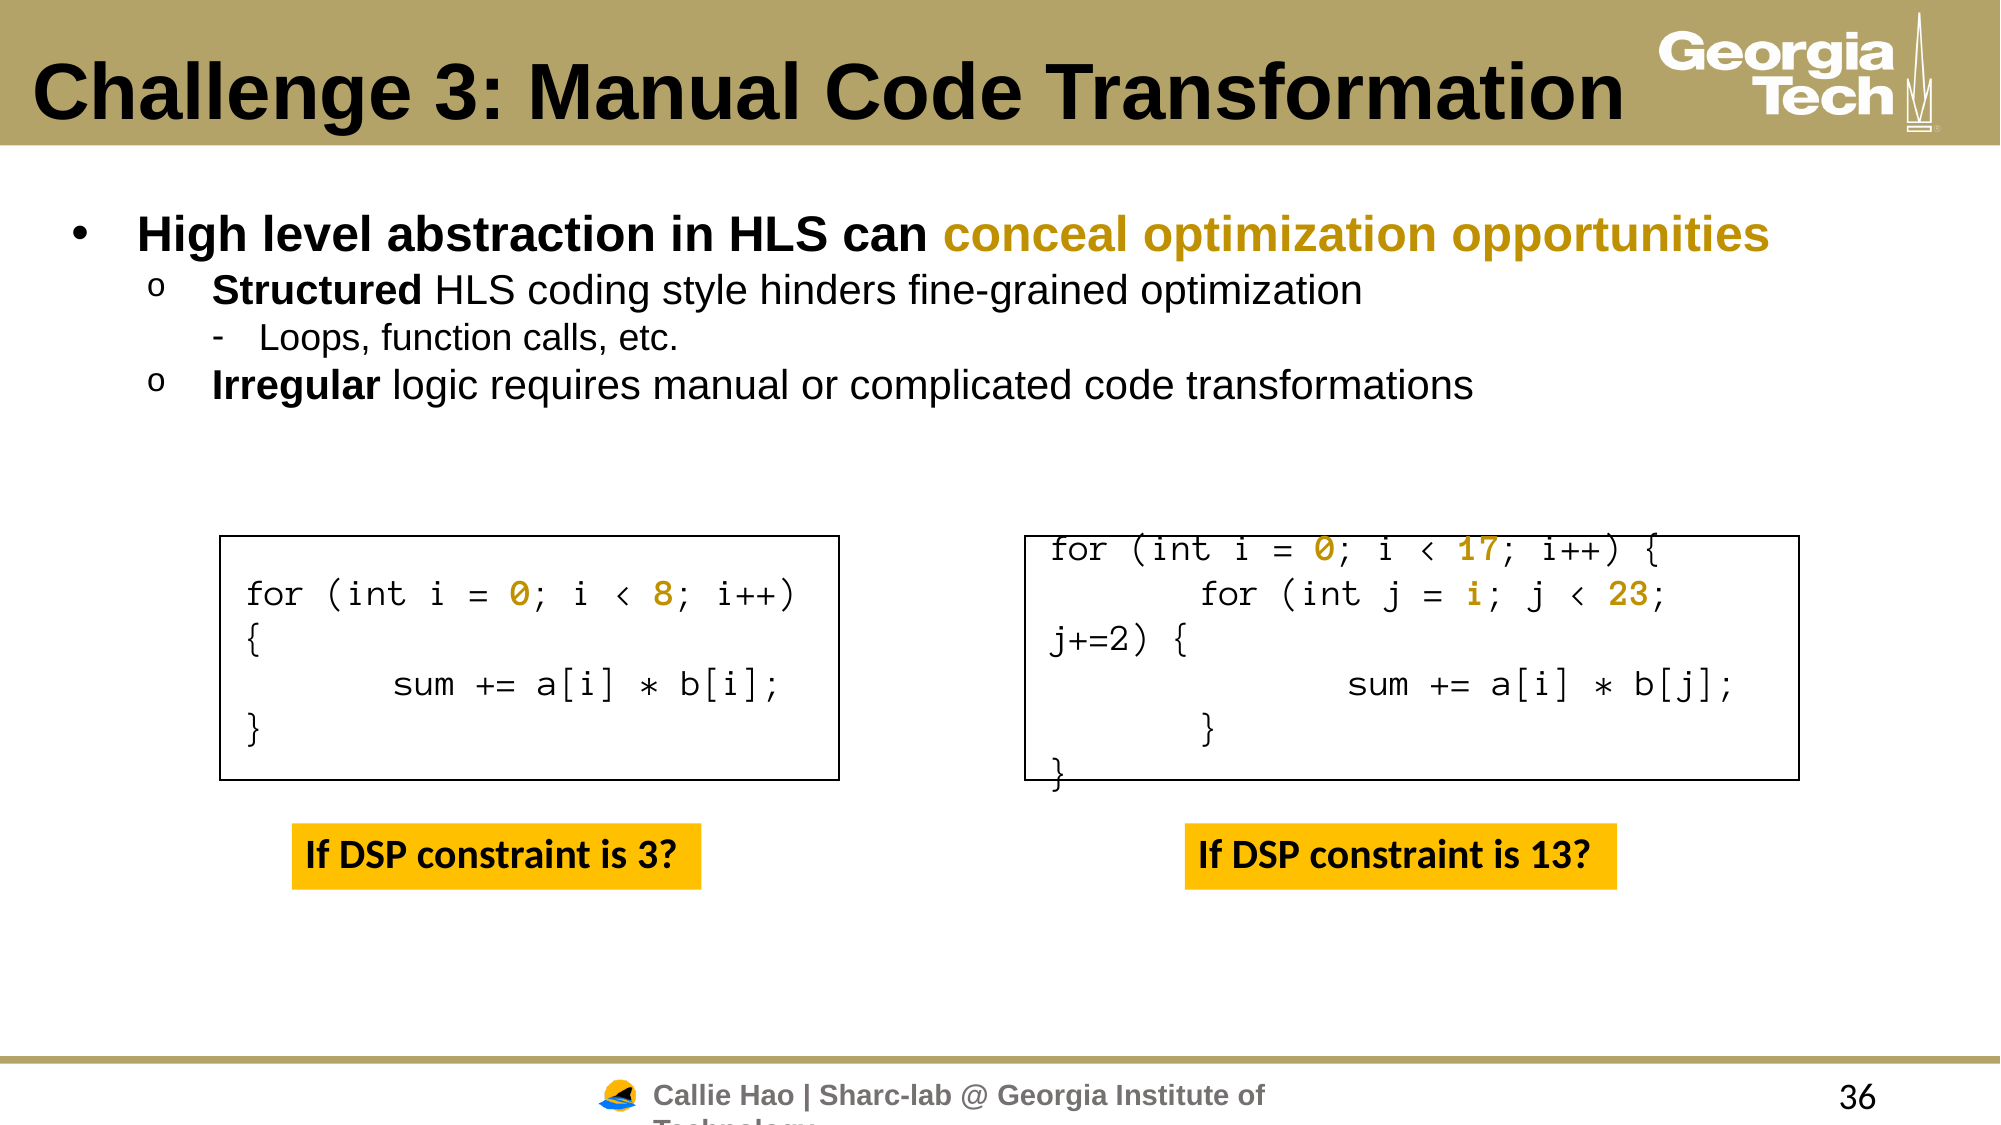

# Challenge 3: Manual Code Transformation
High level abstraction in HLS can conceal optimization opportunities
Structured HLS coding style hinders fine-grained optimization
Loops, function calls, etc.
Irregular logic requires manual or complicated code transformations
for (int i = 0; i < 8; i++)
{
	sum += a[i] * b[i];
}
for (int i = 0; i < 17; i++) {
	for (int j = i; j < 23; j+=2) {
		sum += a[i] * b[j];
	}
}
If DSP constraint is 3?
If DSP constraint is 13?
36